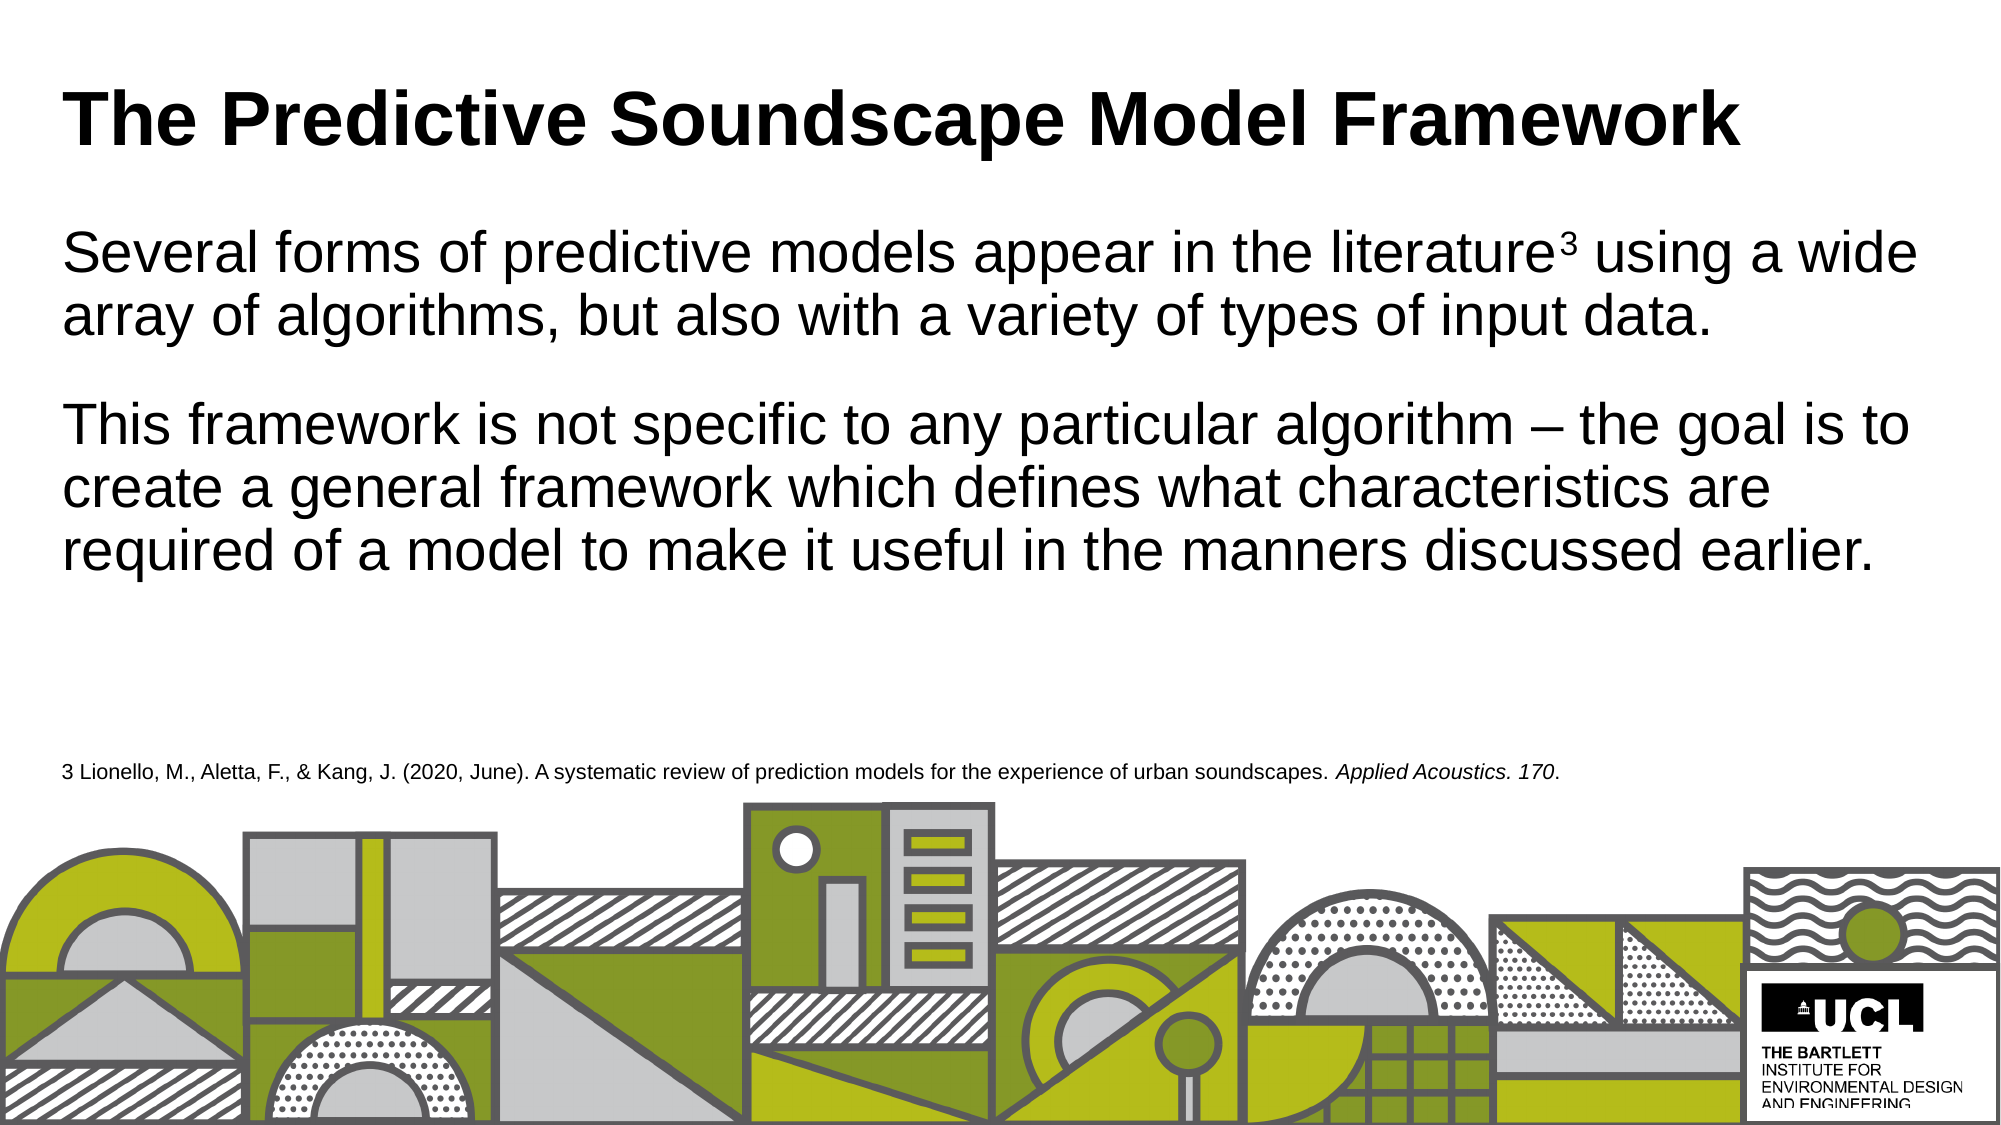

# The Predictive Soundscape Model Framework
Several forms of predictive models appear in the literature3 using a wide array of algorithms, but also with a variety of types of input data.
This framework is not specific to any particular algorithm – the goal is to create a general framework which defines what characteristics are required of a model to make it useful in the manners discussed earlier.
3 Lionello, M., Aletta, F., & Kang, J. (2020, June). A systematic review of prediction models for the experience of urban soundscapes. Applied Acoustics. 170.